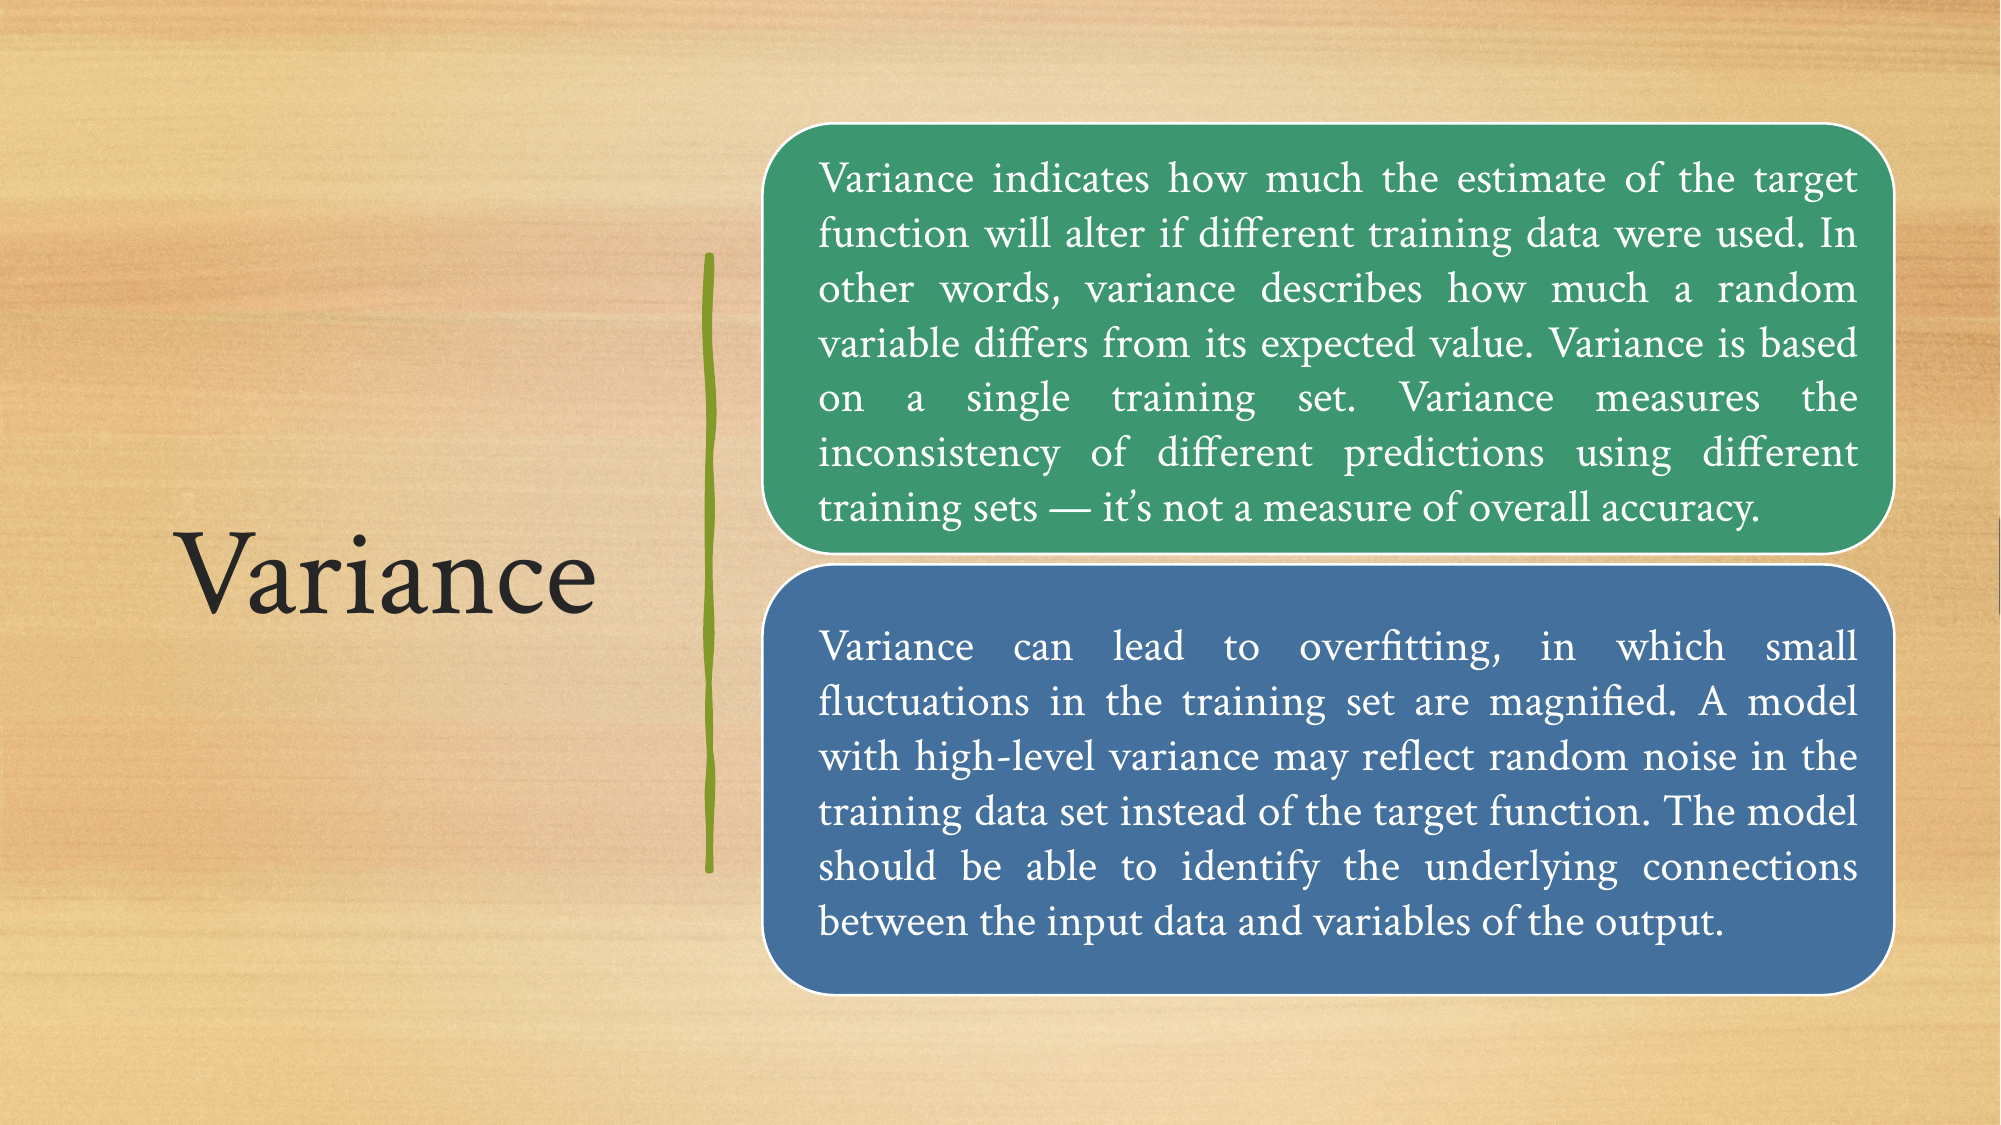

Variance indicates how much the estimate of the target function will alter if different training data were used. In other words, variance describes how much a random variable differs from its expected value. Variance is based on a single training set. Variance measures the inconsistency of different predictions using different training sets — it’s not a measure of overall accuracy.
Variance can lead to overfitting, in which small fluctuations in the training set are magnified. A model with high-level variance may reflect random noise in the training data set instead of the target function. The model should be able to identify the underlying connections between the input data and variables of the output.
# Variance